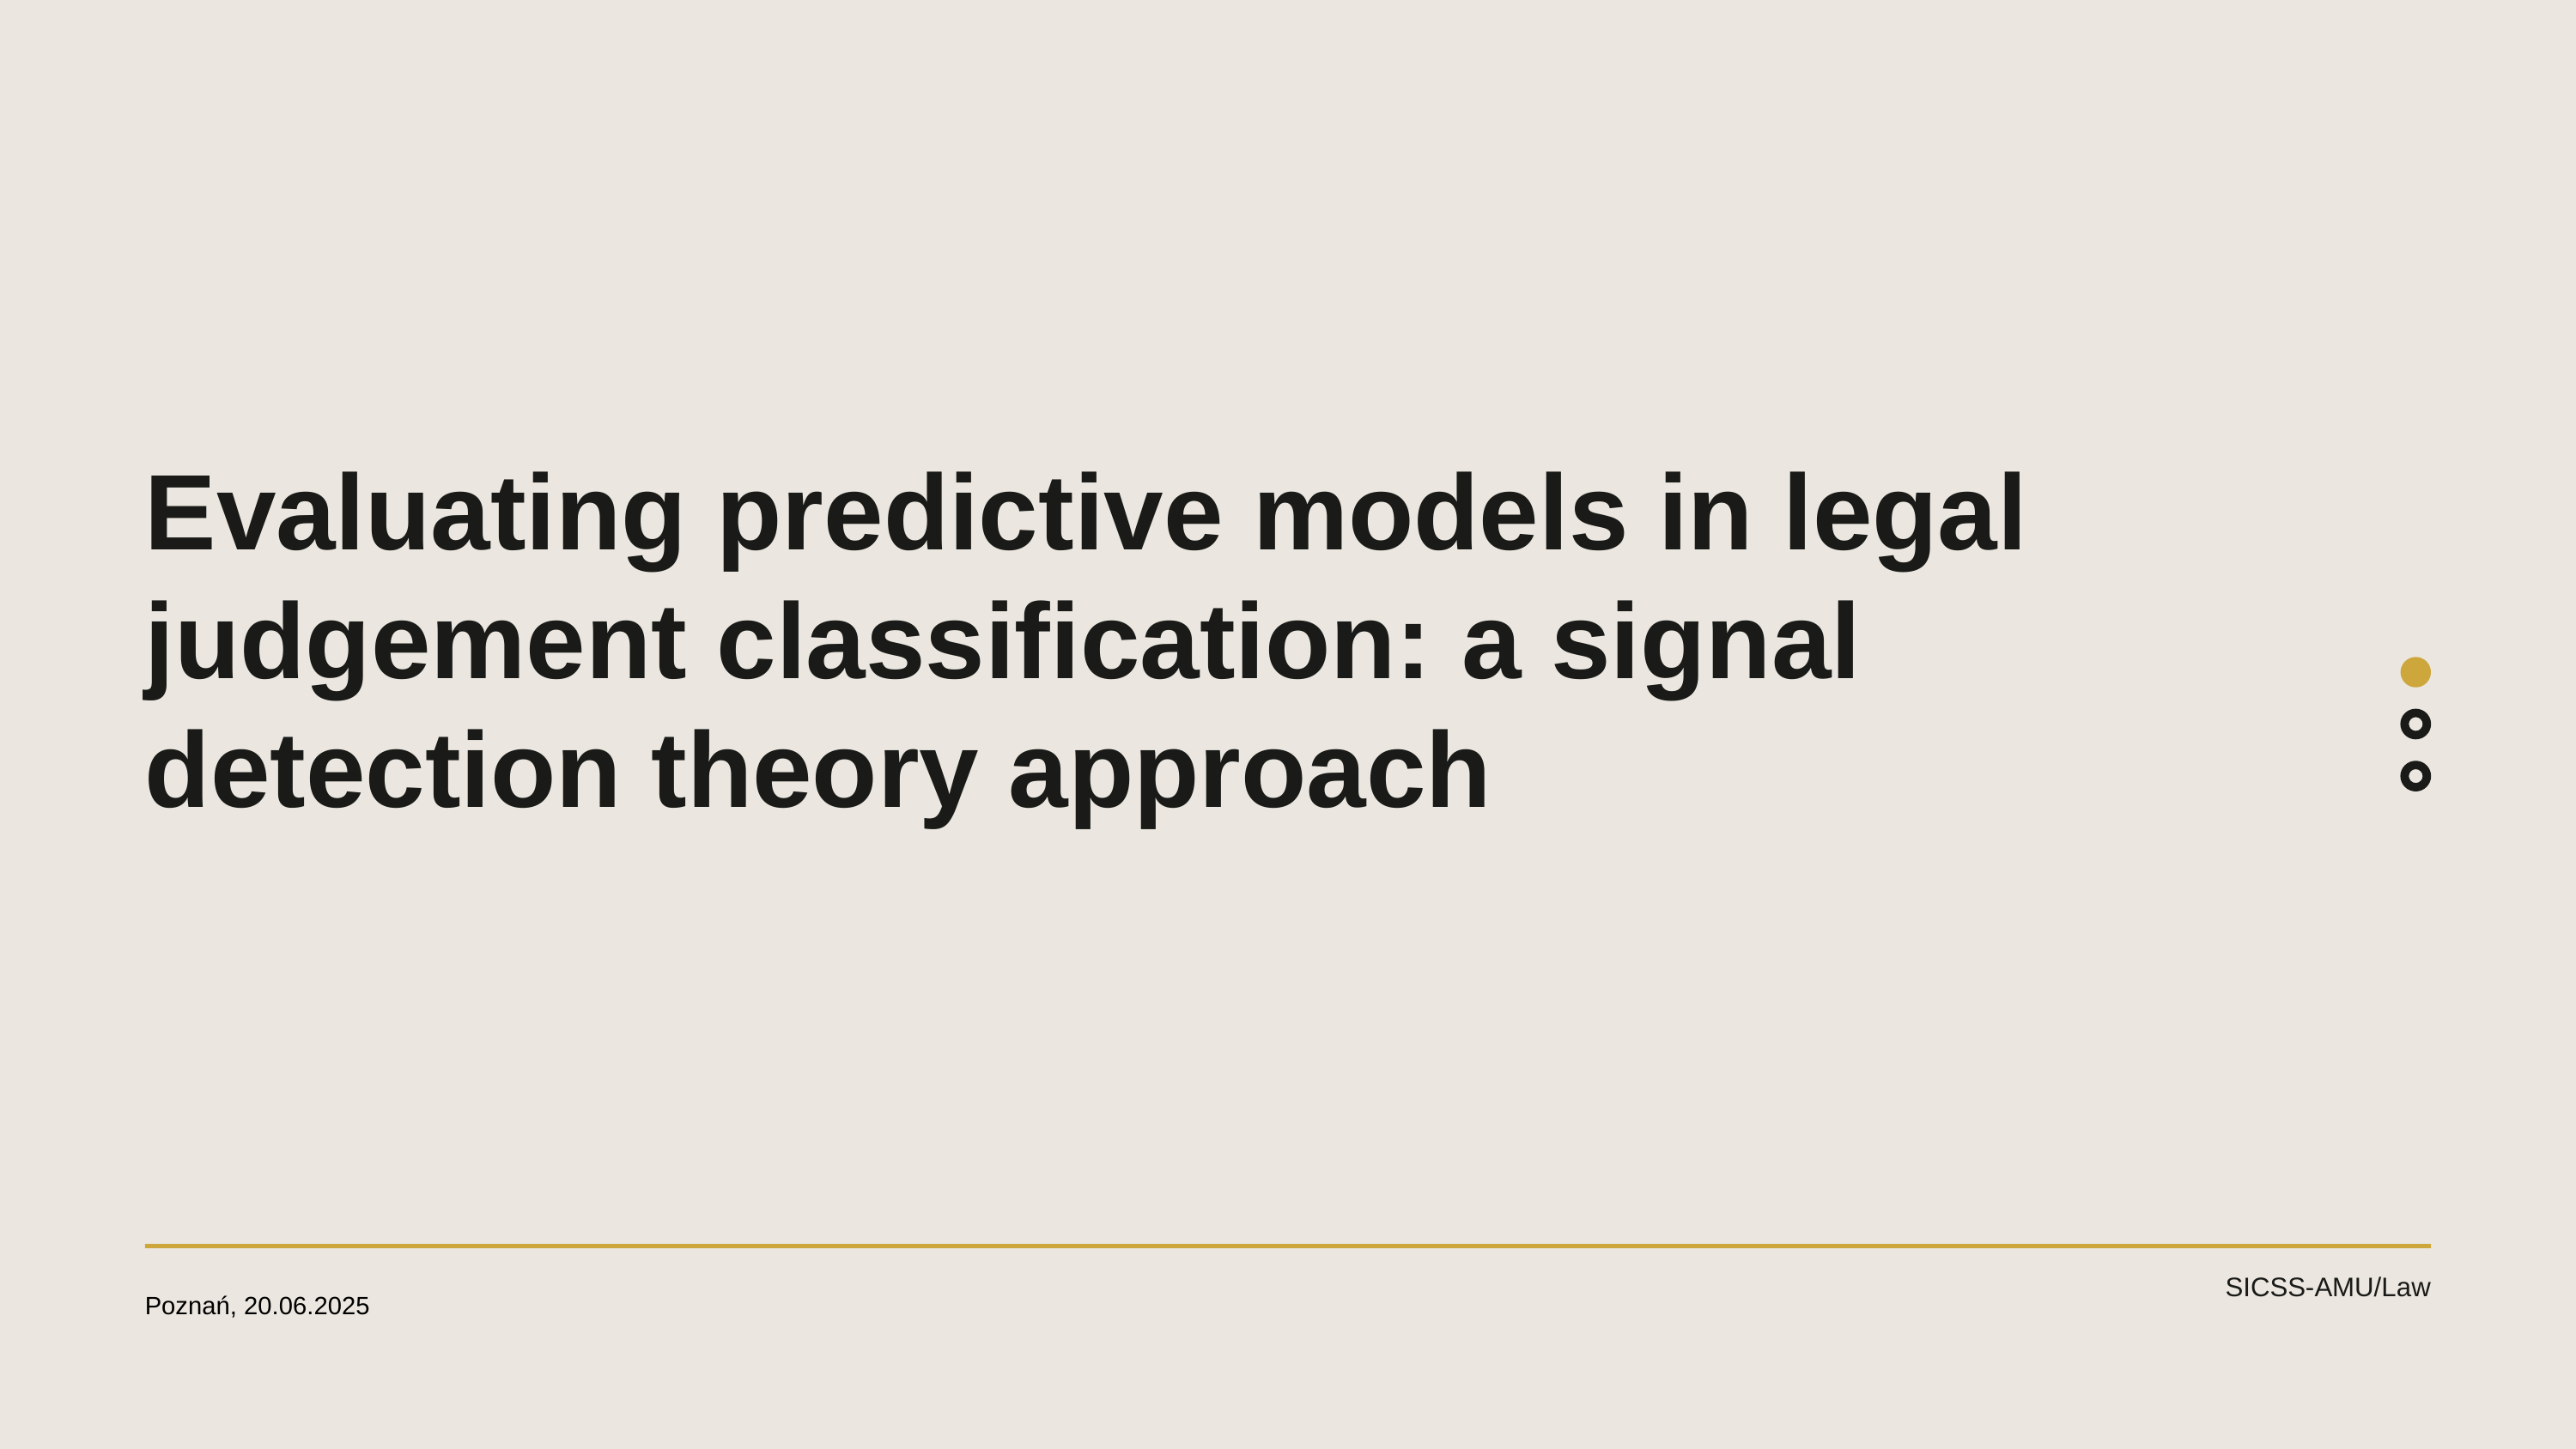

Evaluating predictive models in legal judgement classification: a signal detection theory approach

SICSS-AMU/Law
Poznań, 20.06.2025